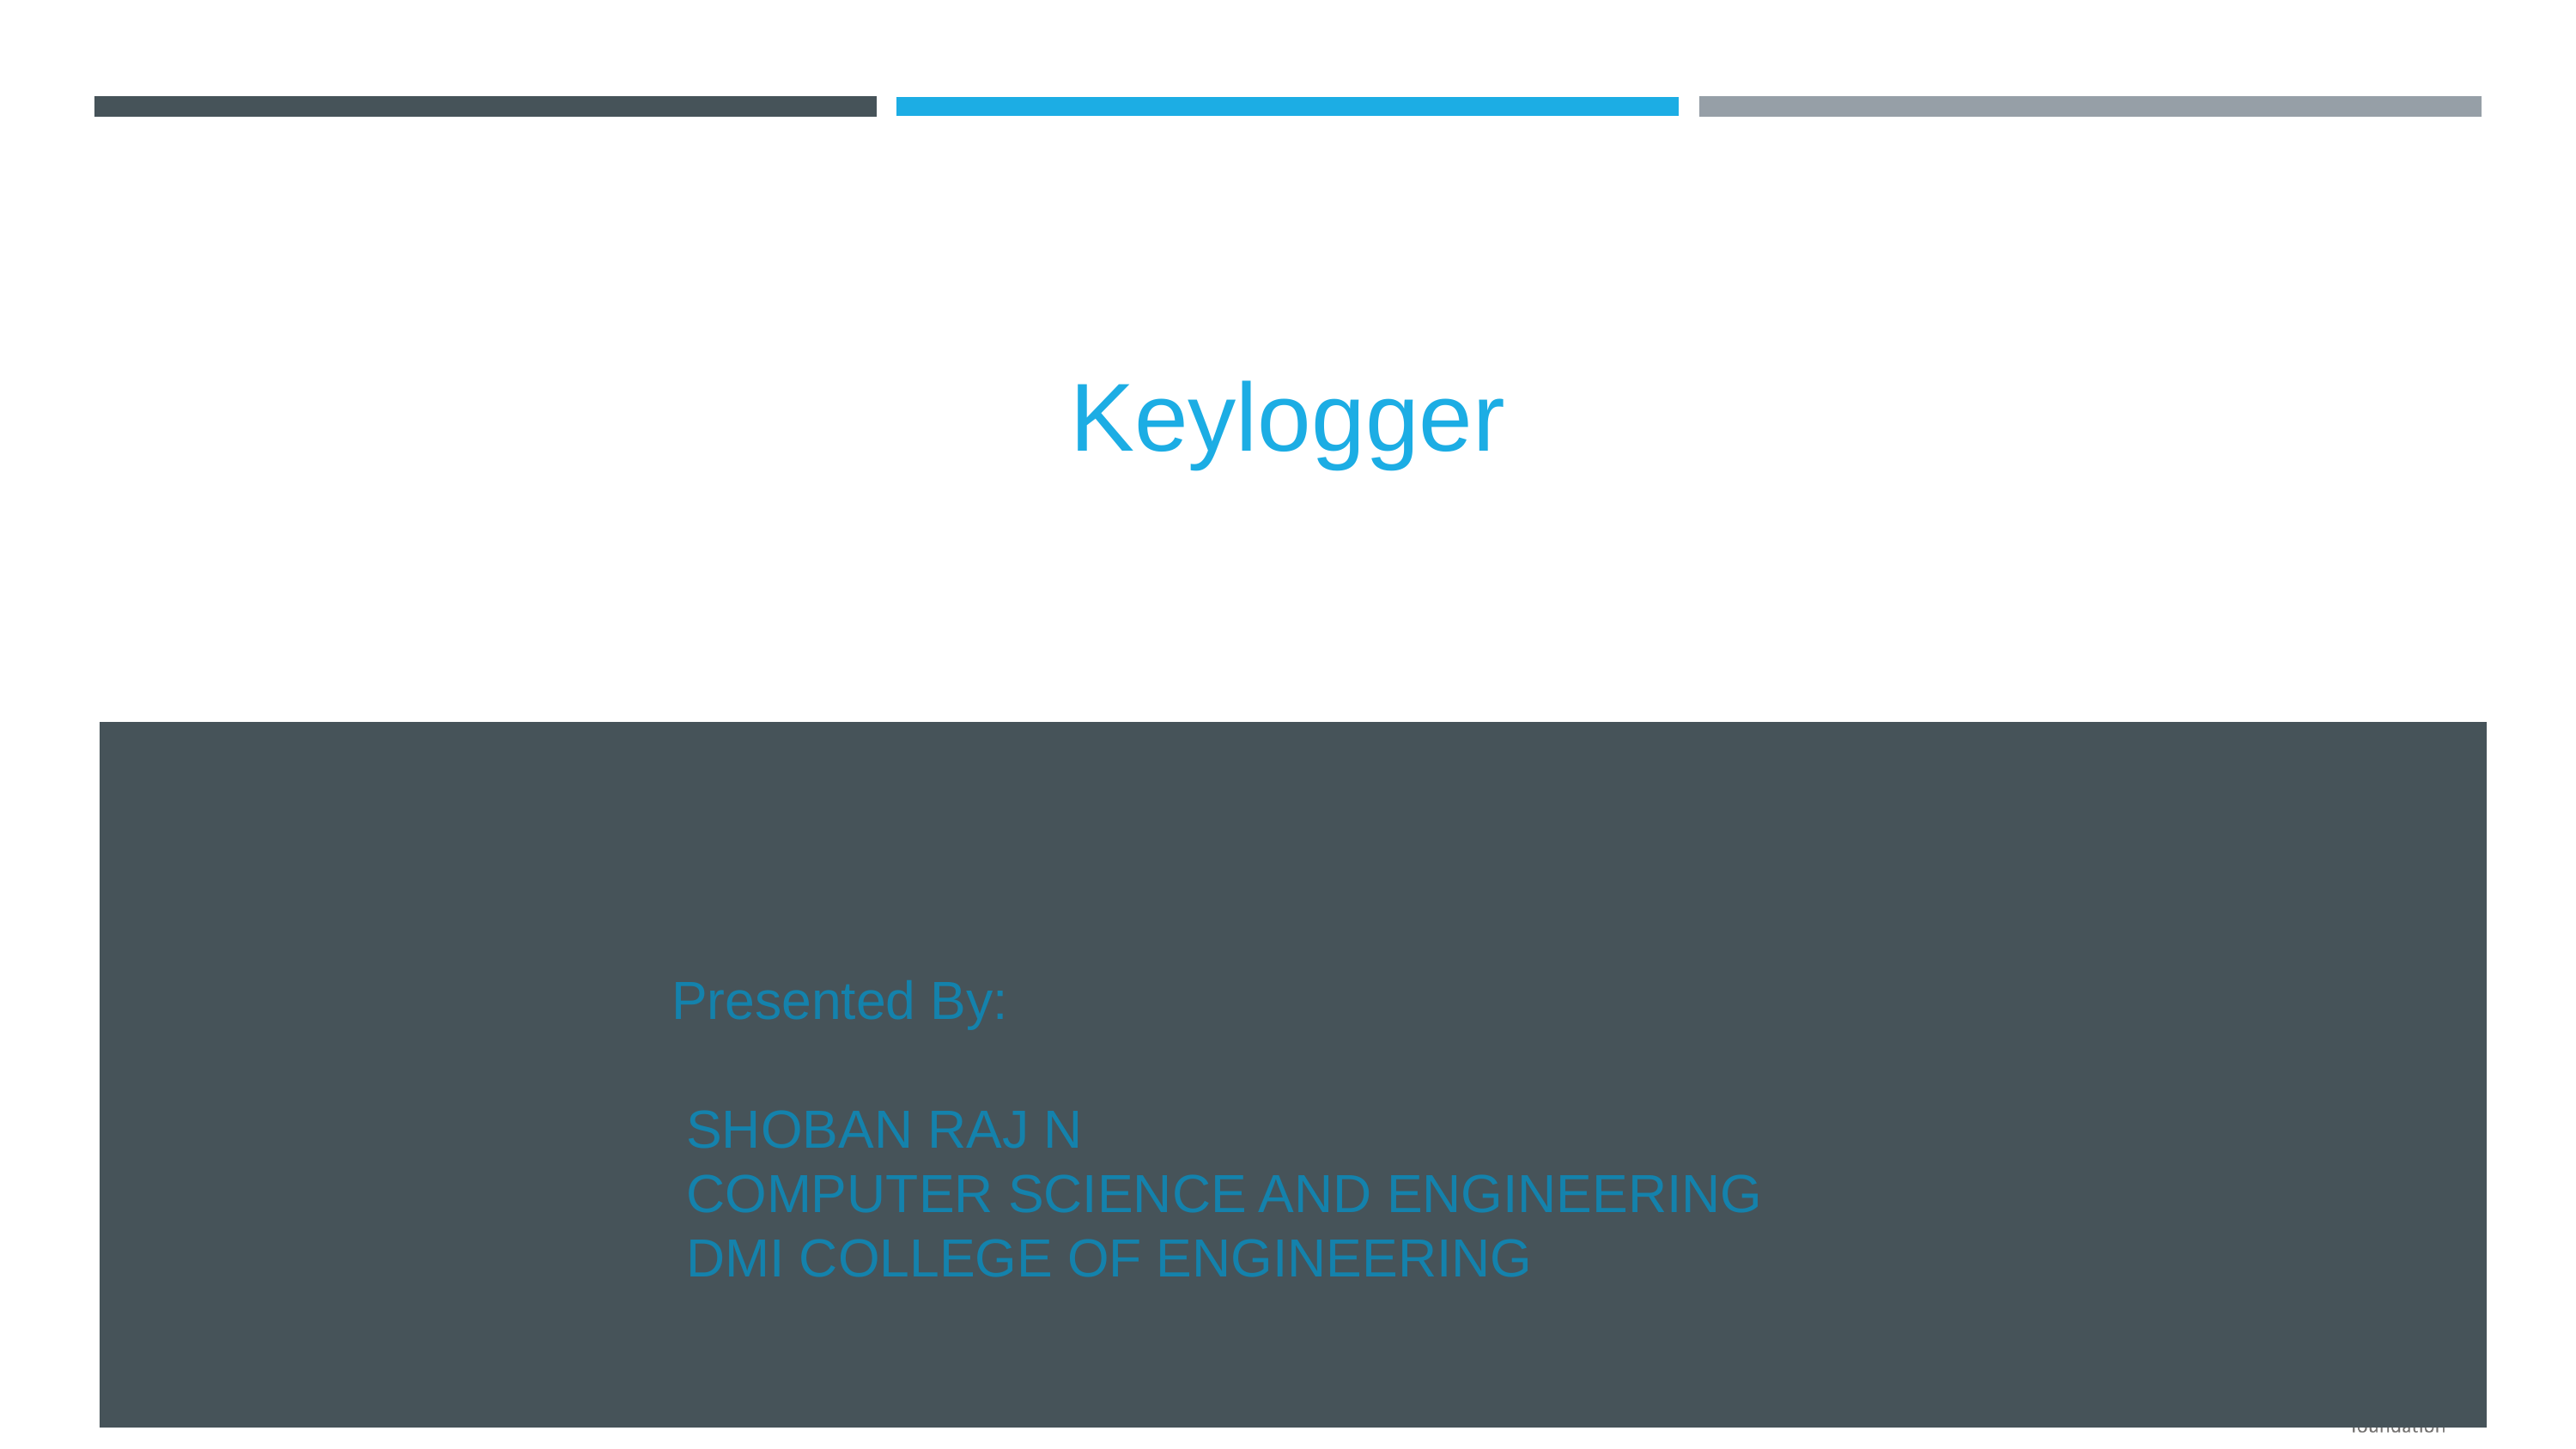

Keylogger

Presented By:

 SHOBAN RAJ N
 COMPUTER SCIENCE AND ENGINEERING
 DMI COLLEGE OF ENGINEERING